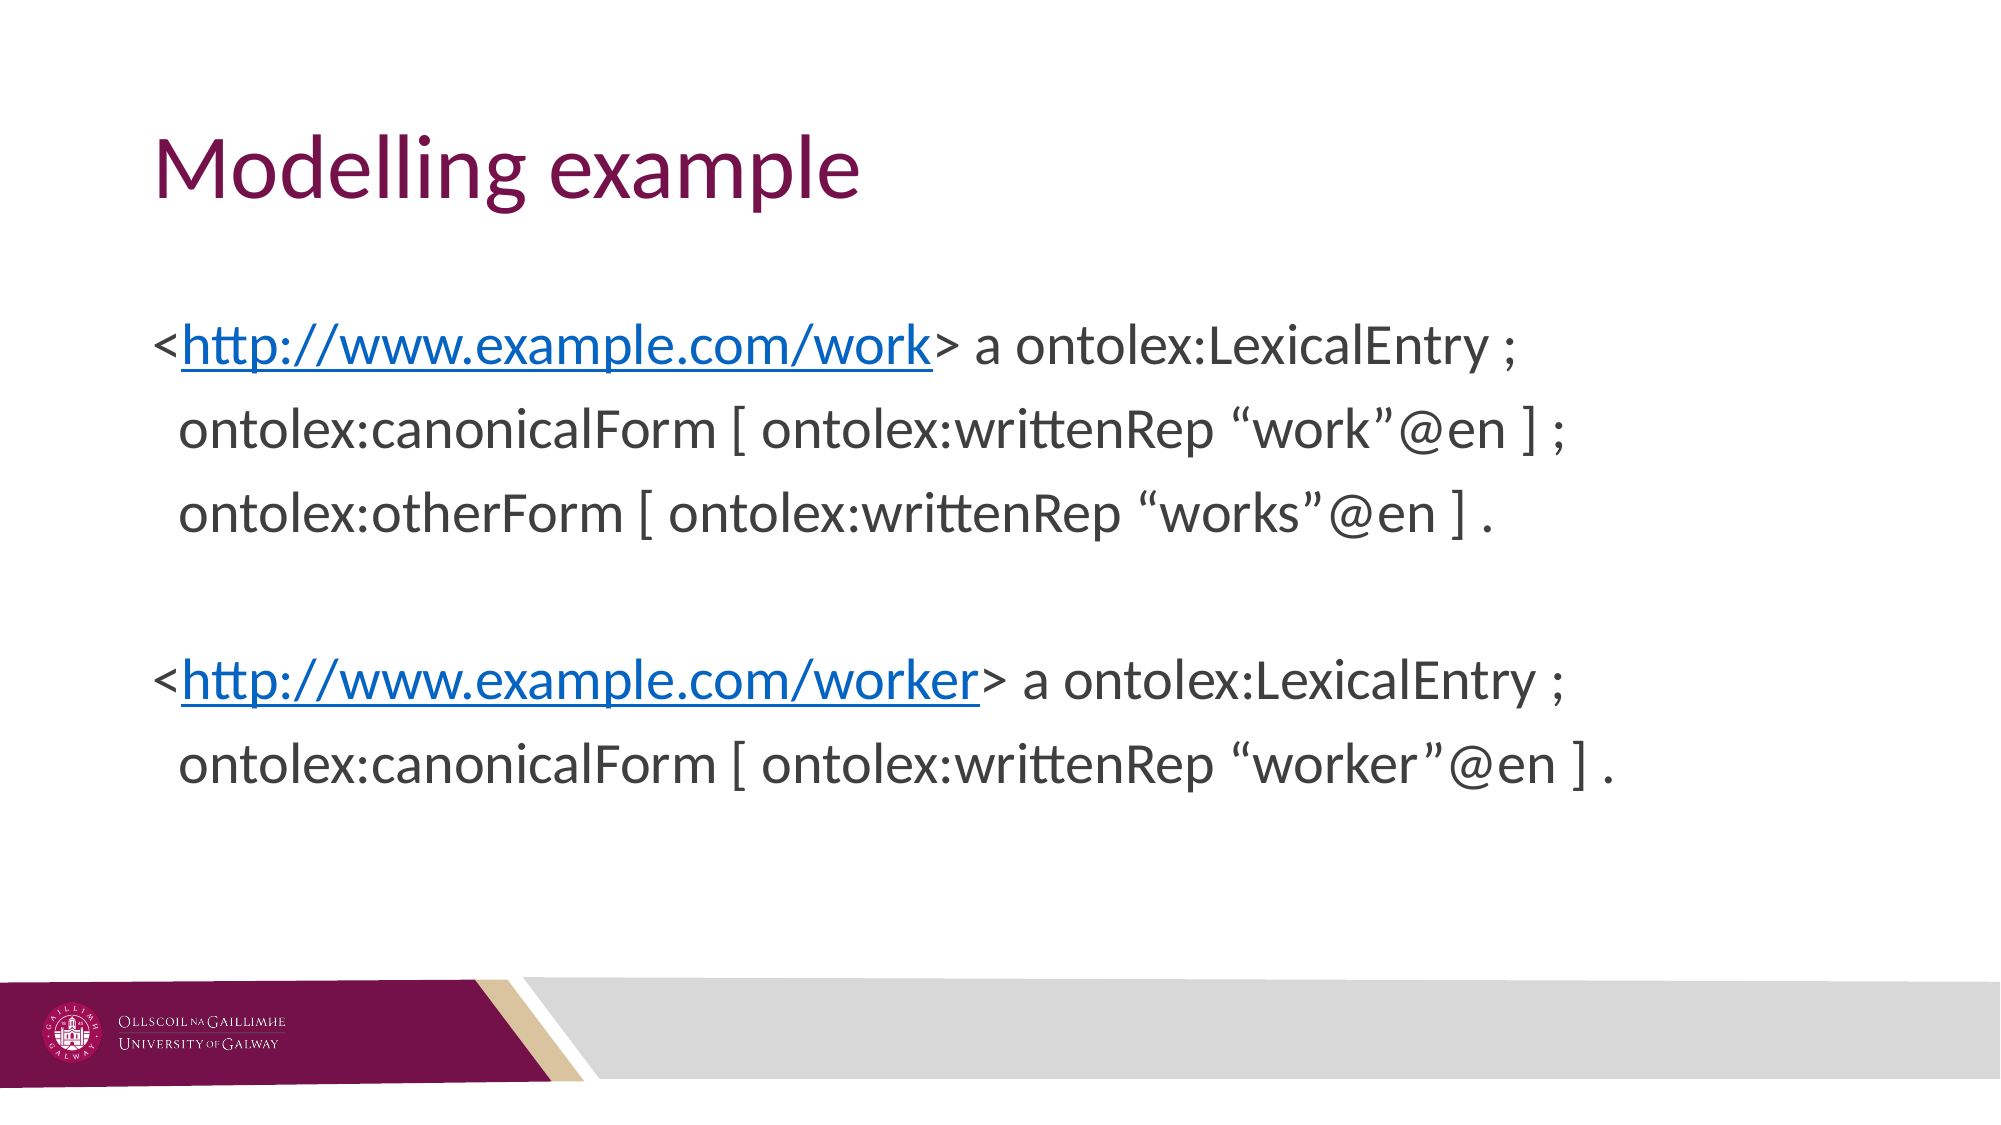

# Modelling example
<http://www.example.com/work> a ontolex:LexicalEntry ;
  ontolex:canonicalForm [ ontolex:writtenRep “work”@en ] ;
  ontolex:otherForm [ ontolex:writtenRep “works”@en ] .

<http://www.example.com/worker> a ontolex:LexicalEntry ;
  ontolex:canonicalForm [ ontolex:writtenRep “worker”@en ] .